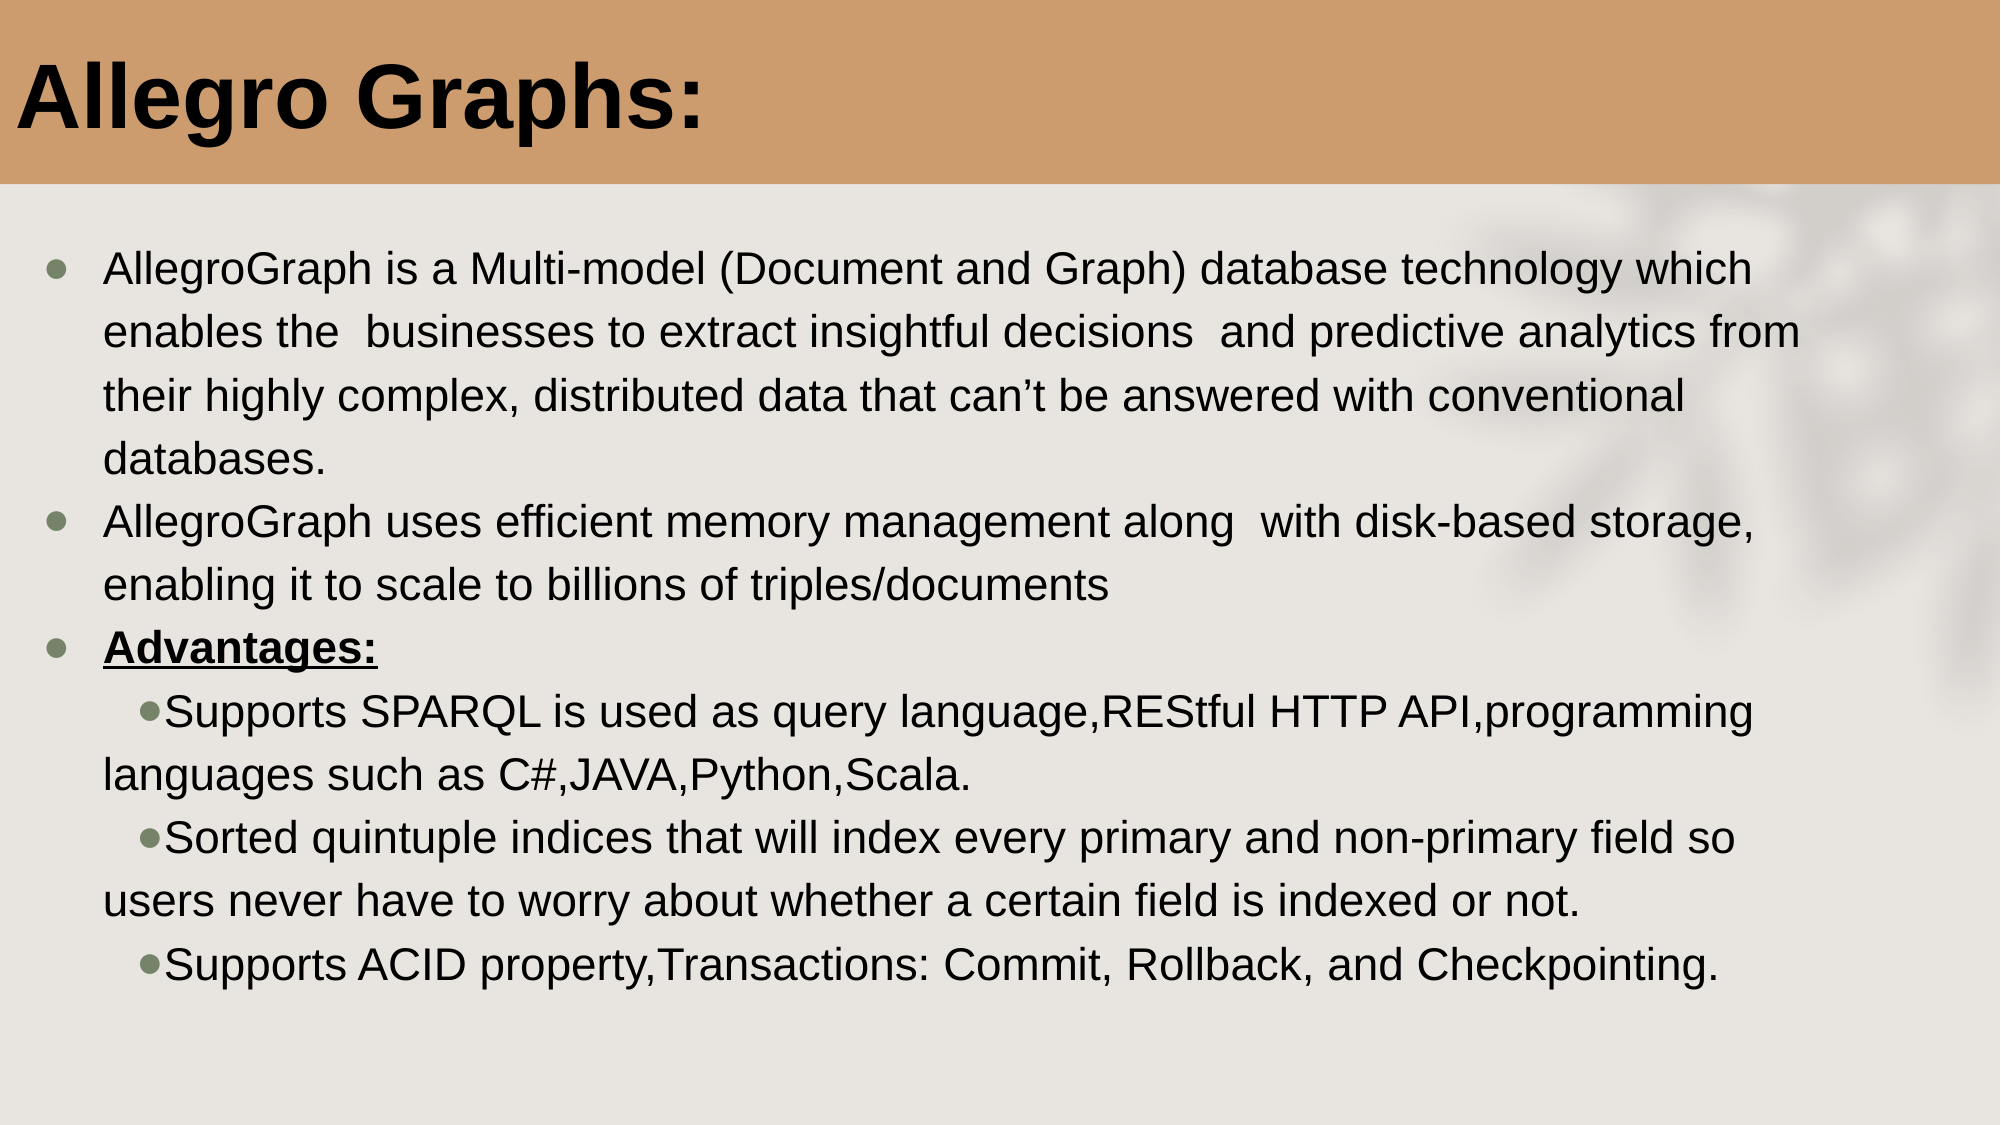

# Allegro Graphs:
AllegroGraph is a Multi-model (Document and Graph) database technology which enables the  businesses to extract insightful decisions  and predictive analytics from their highly complex, distributed data that can’t be answered with conventional databases.
AllegroGraph uses efficient memory management along  with disk-based storage, enabling it to scale to billions of triples/documents
Advantages:
Supports SPARQL is used as query language,REStful HTTP API,programming languages such as C#,JAVA,Python,Scala.
Sorted quintuple indices that will index every primary and non-primary field so users never have to worry about whether a certain field is indexed or not.
Supports ACID property,Transactions: Commit, Rollback, and Checkpointing.